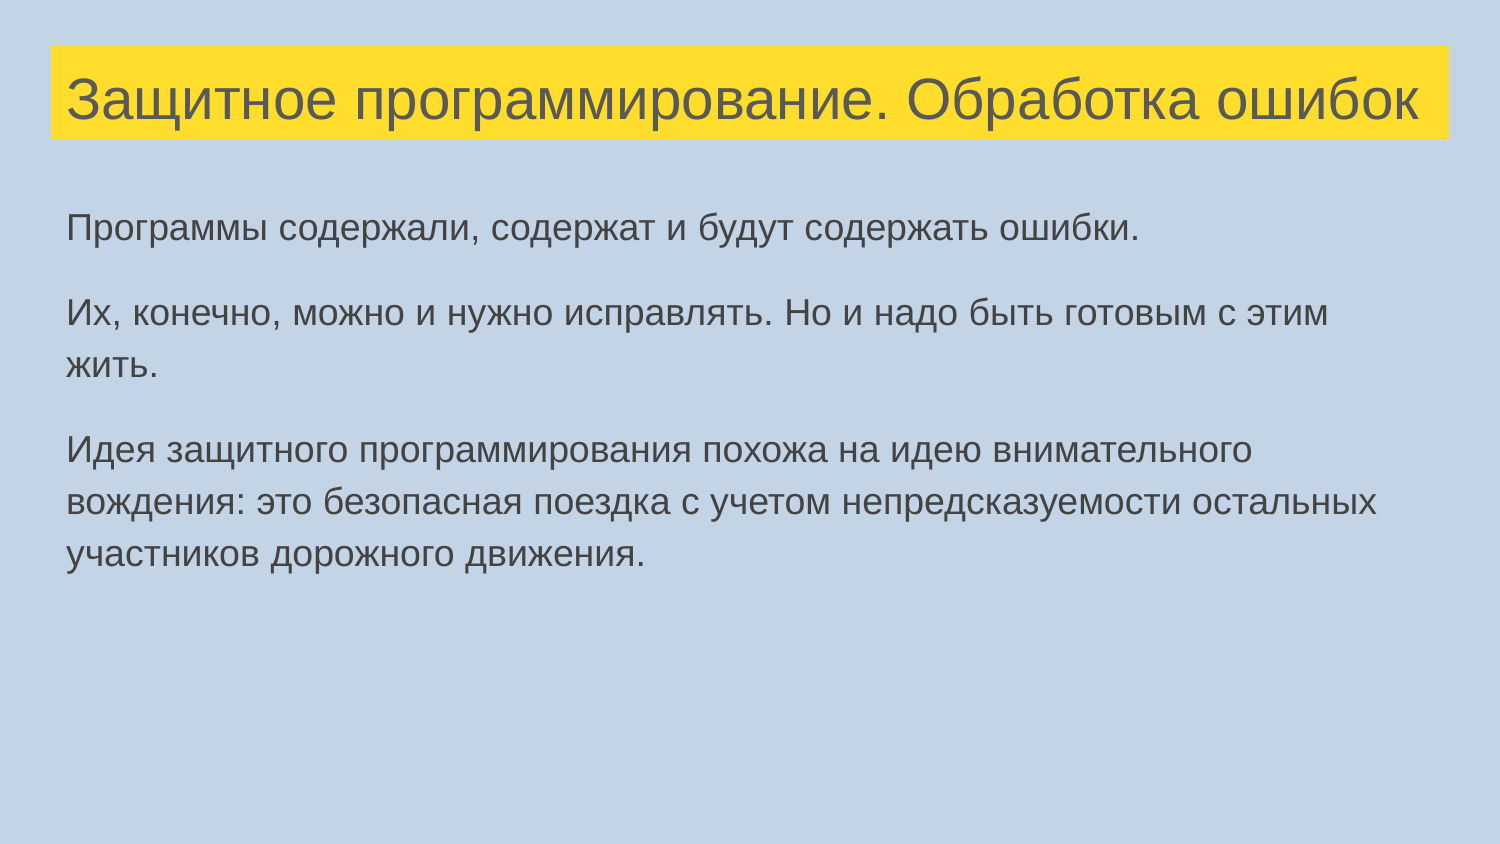

# Защитное программирование. Обработка ошибок
Программы содержали, содержат и будут содержать ошибки.
Их, конечно, можно и нужно исправлять. Но и надо быть готовым с этим жить.
Идея защитного программирования похожа на идею внимательного вождения: это безопасная поездка с учетом непредсказуемости остальных участников дорожного движения.